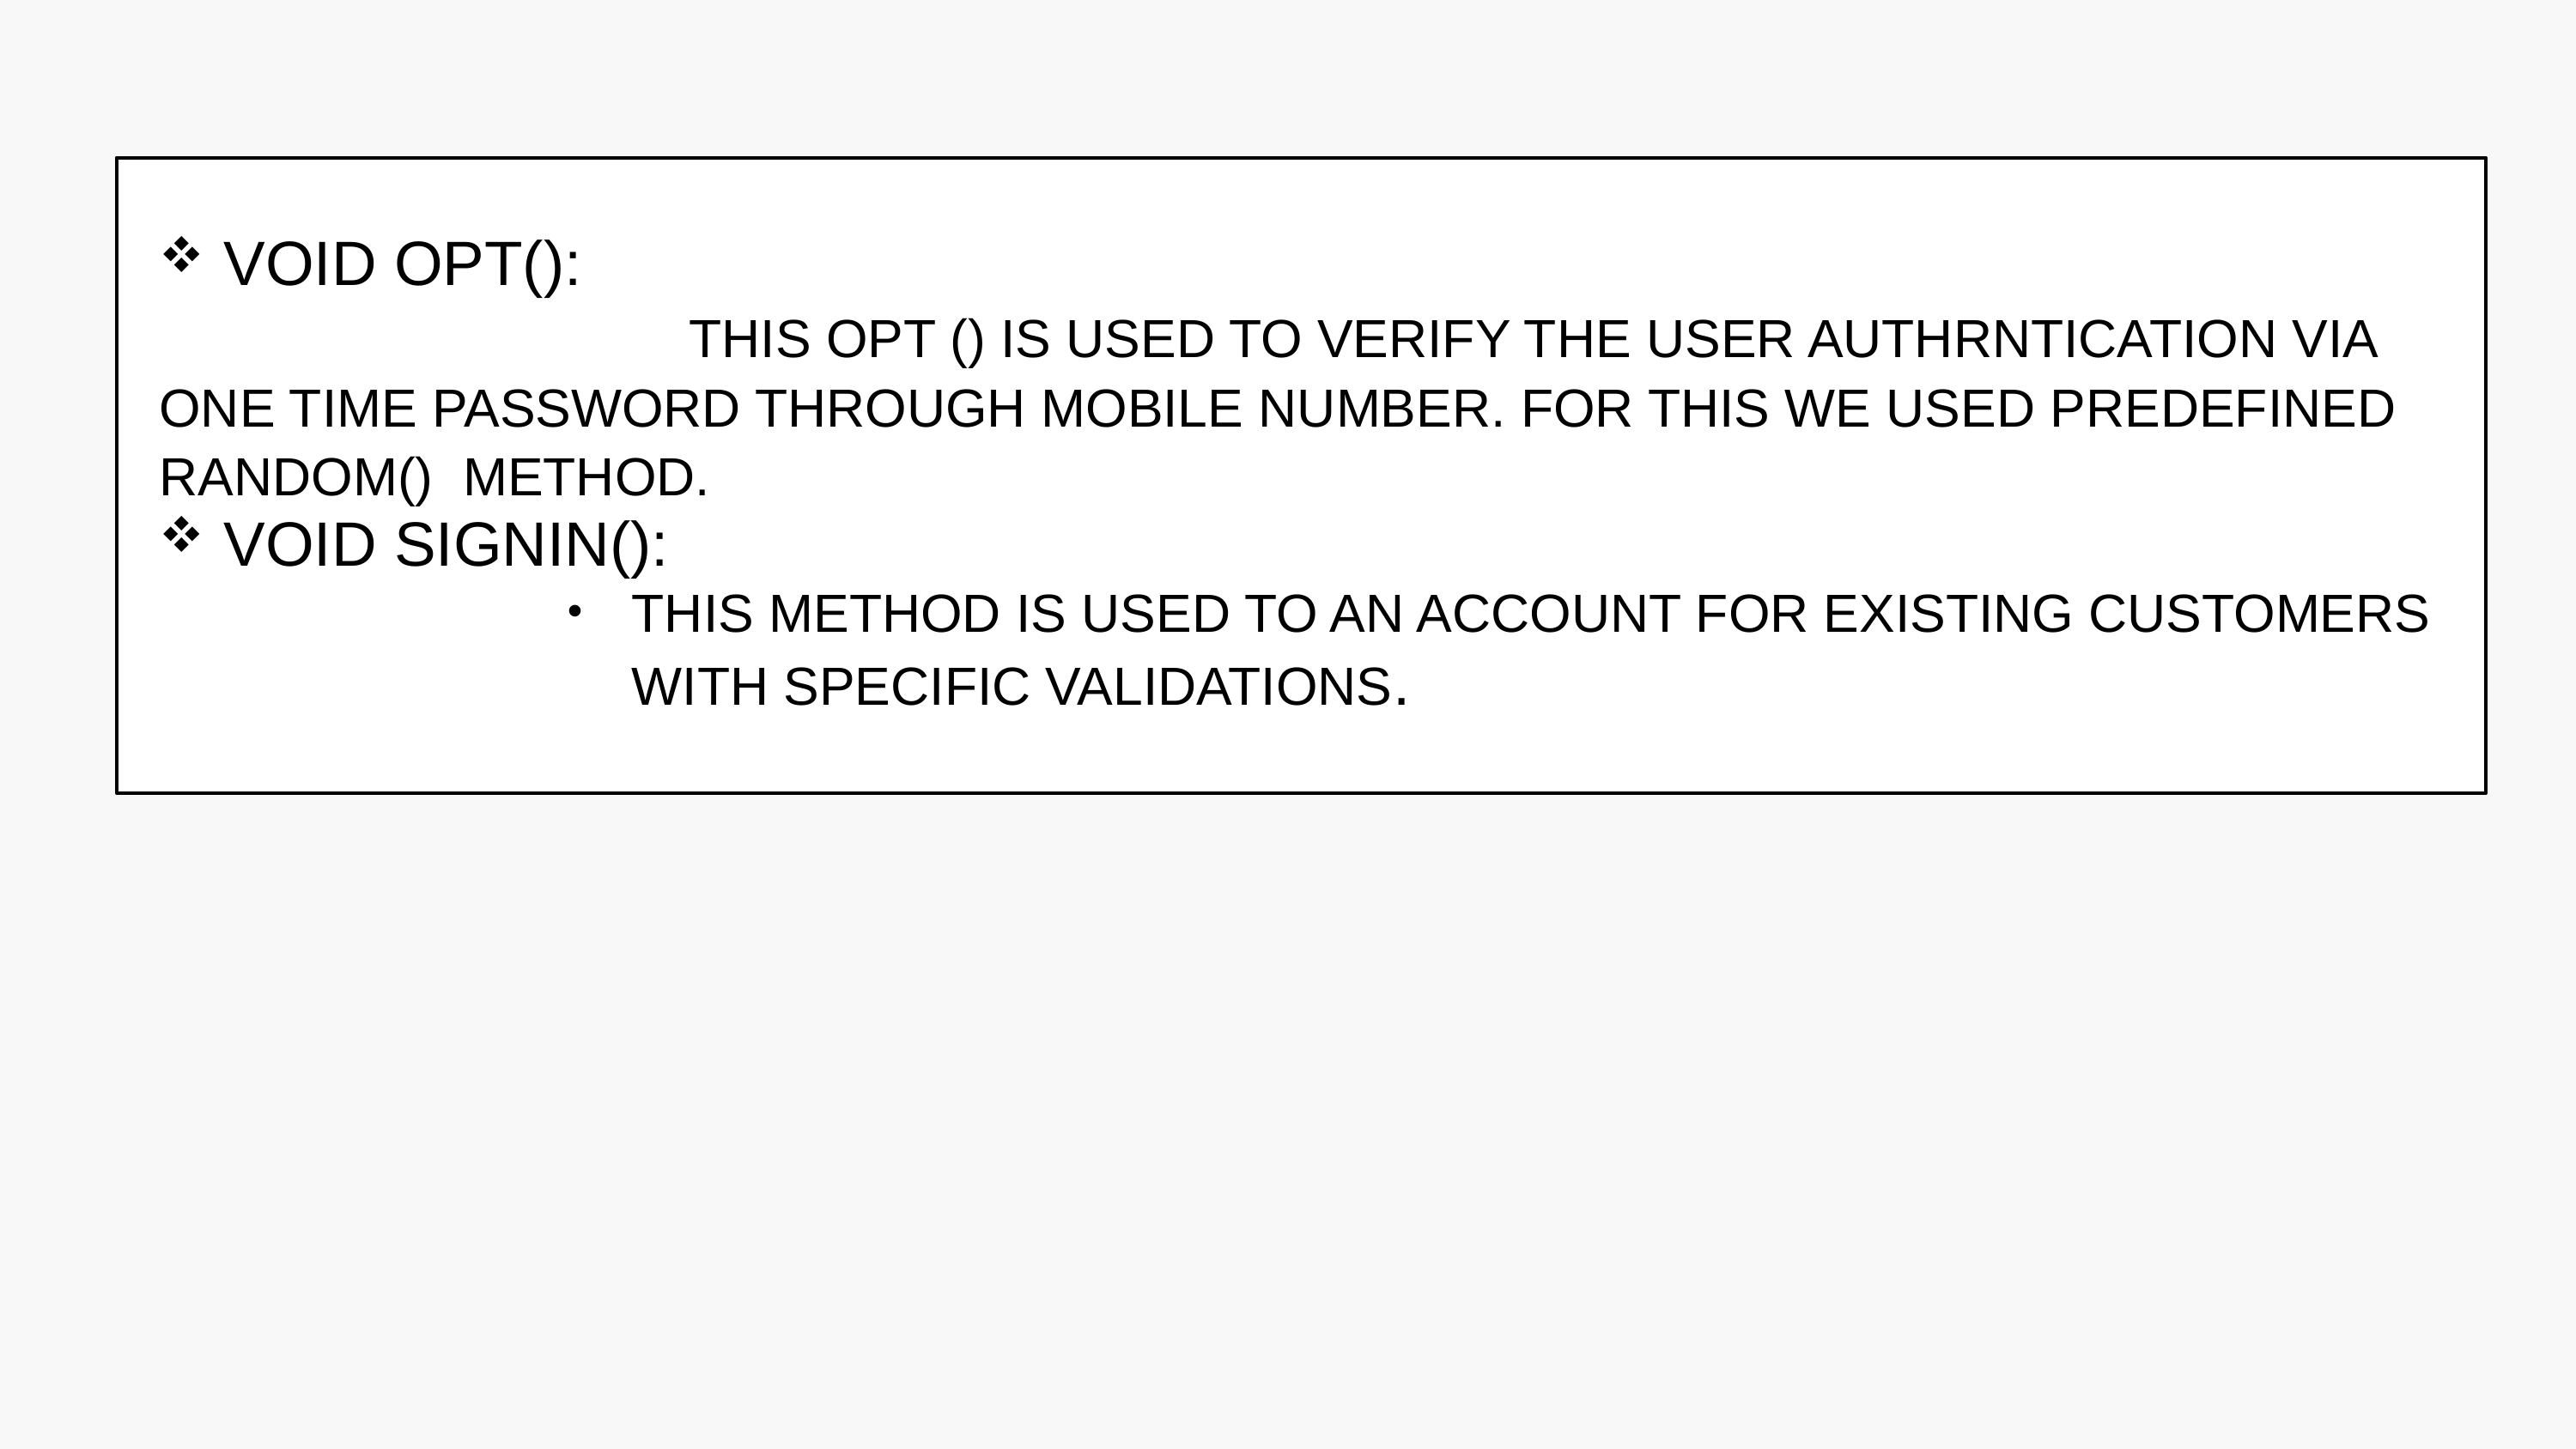

VOID OPT():
				 THIS OPT () IS USED TO VERIFY THE USER AUTHRNTICATION VIA ONE TIME PASSWORD THROUGH MOBILE NUMBER. FOR THIS WE USED PREDEFINED RANDOM()  METHOD.
VOID SIGNIN():
THIS METHOD IS USED TO AN ACCOUNT FOR EXISTING CUSTOMERS WITH SPECIFIC VALIDATIONS.